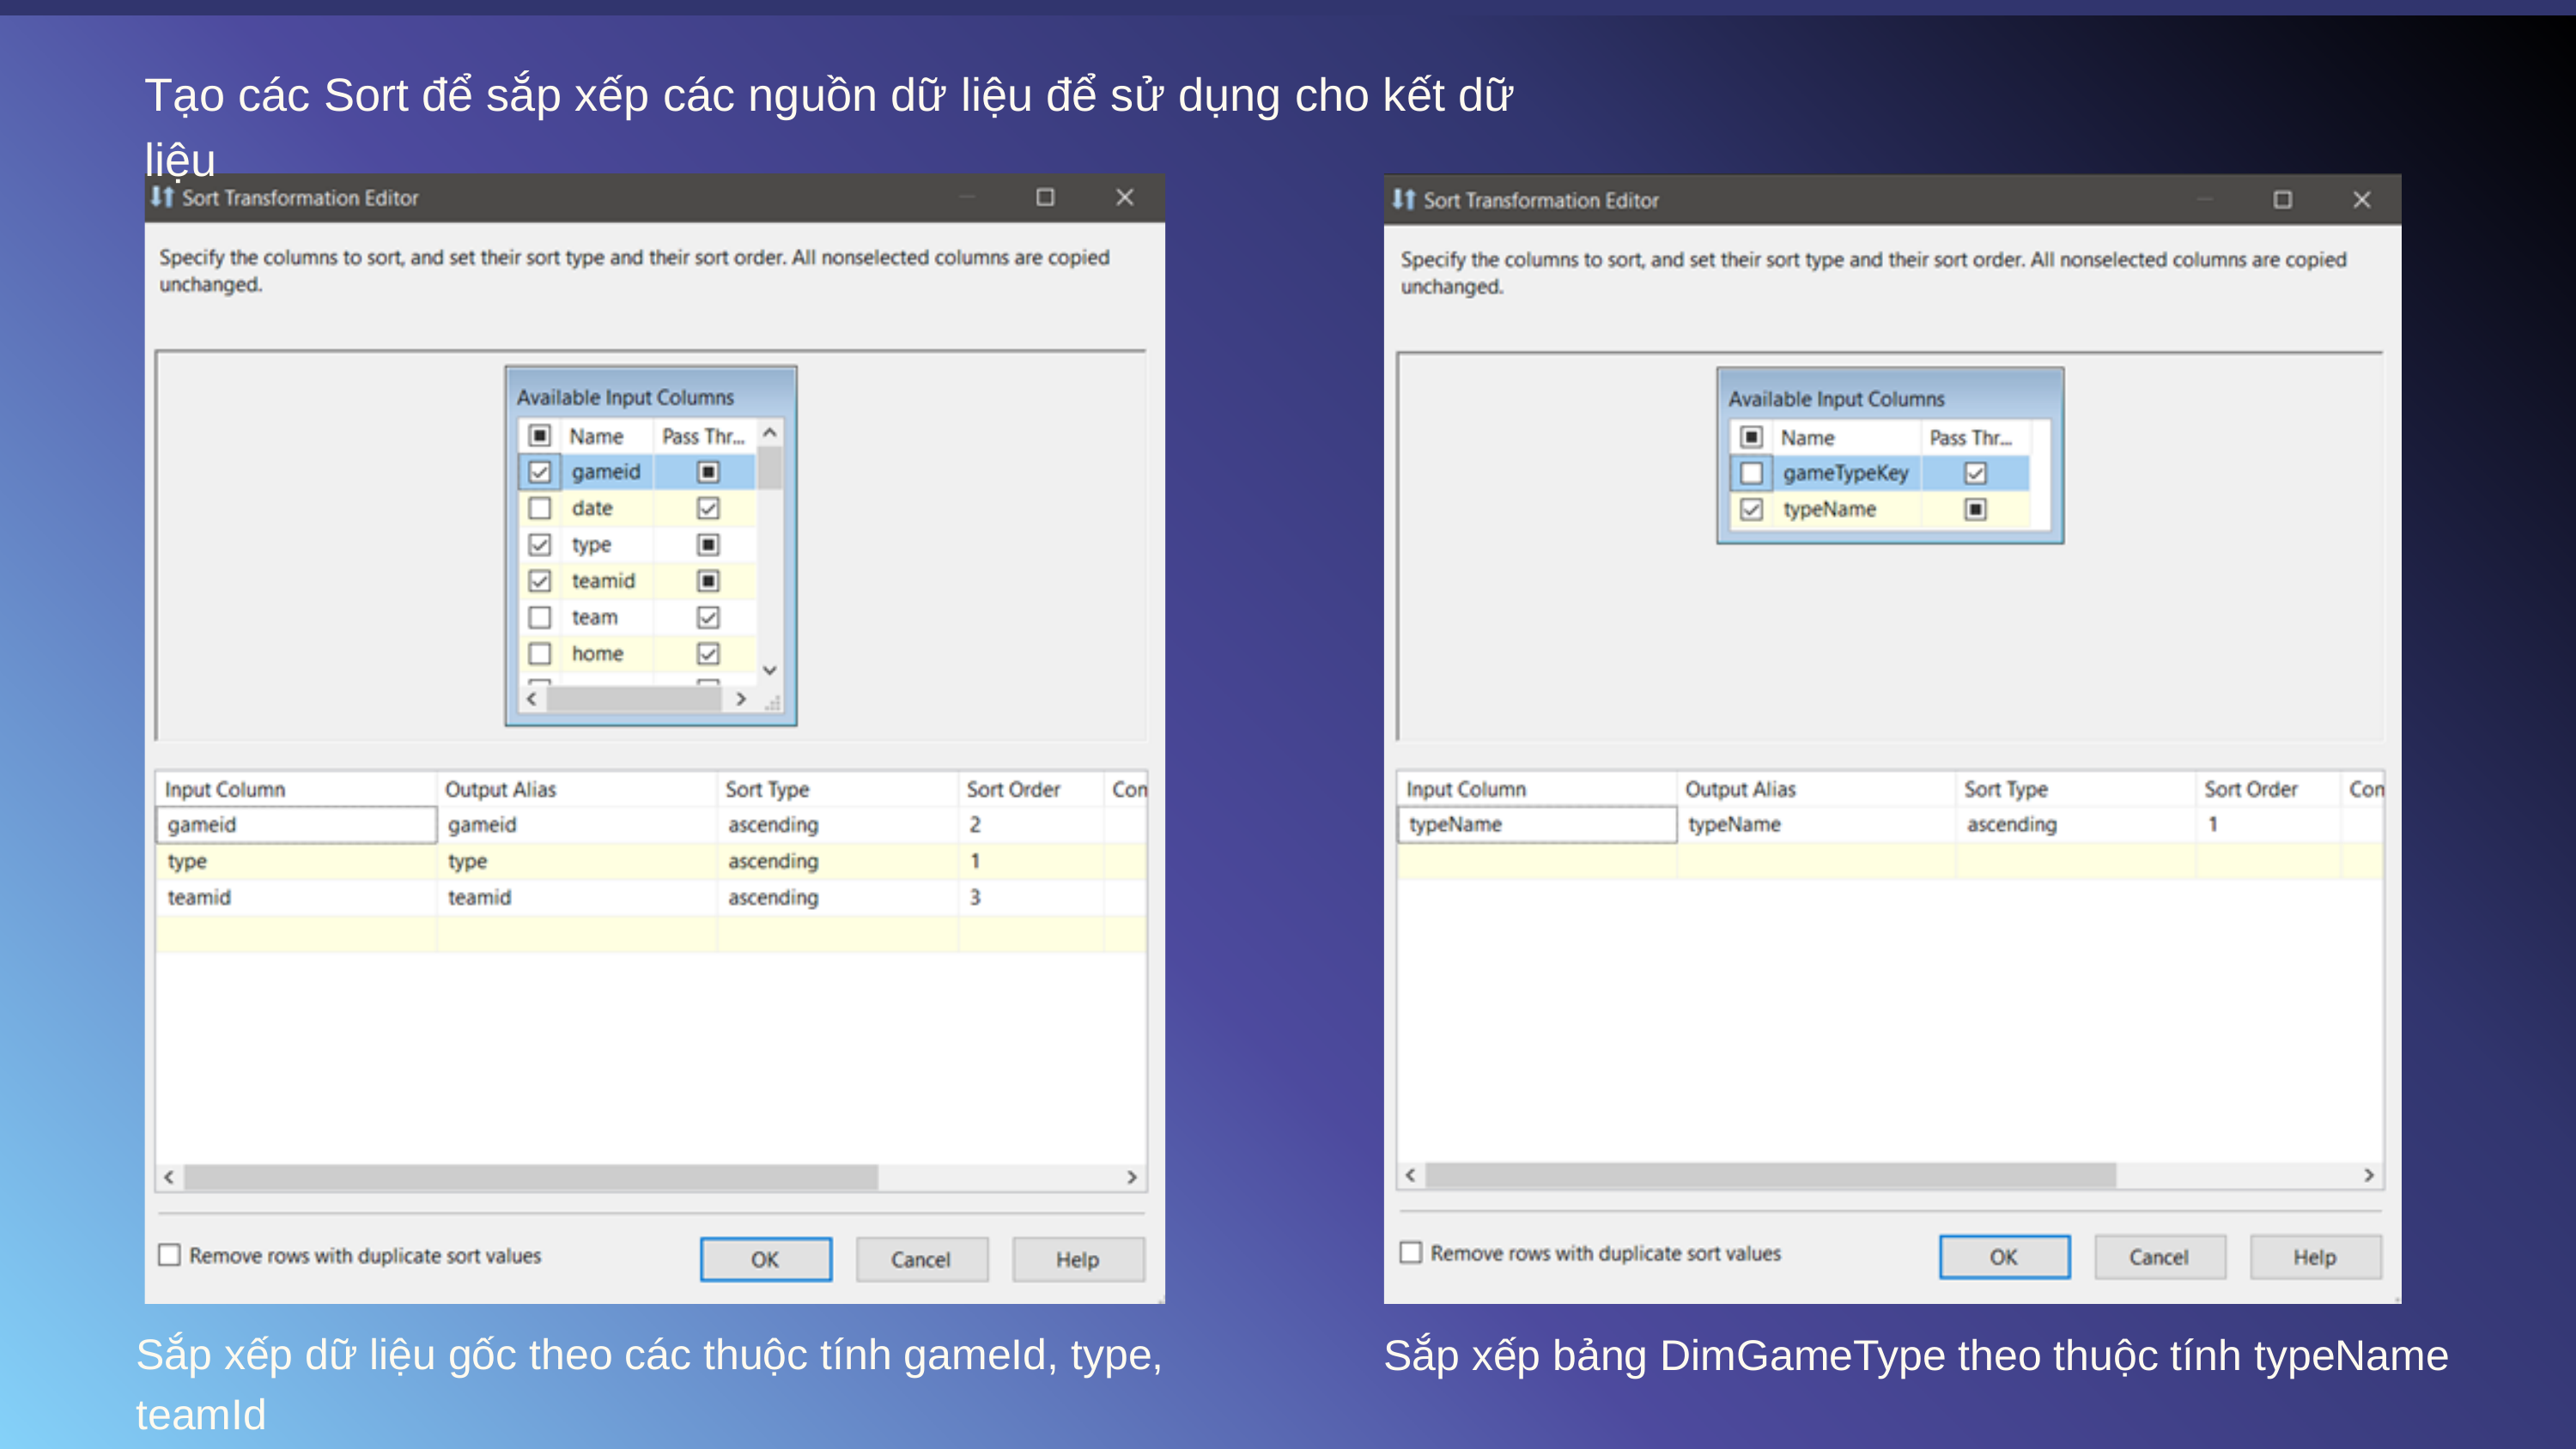

Tạo các Sort để sắp xếp các nguồn dữ liệu để sử dụng cho kết dữ liệu

Sắp xếp dữ liệu gốc theo các thuộc tính gameId, type, teamId
Sắp xếp bảng DimGameType theo thuộc tính typeName